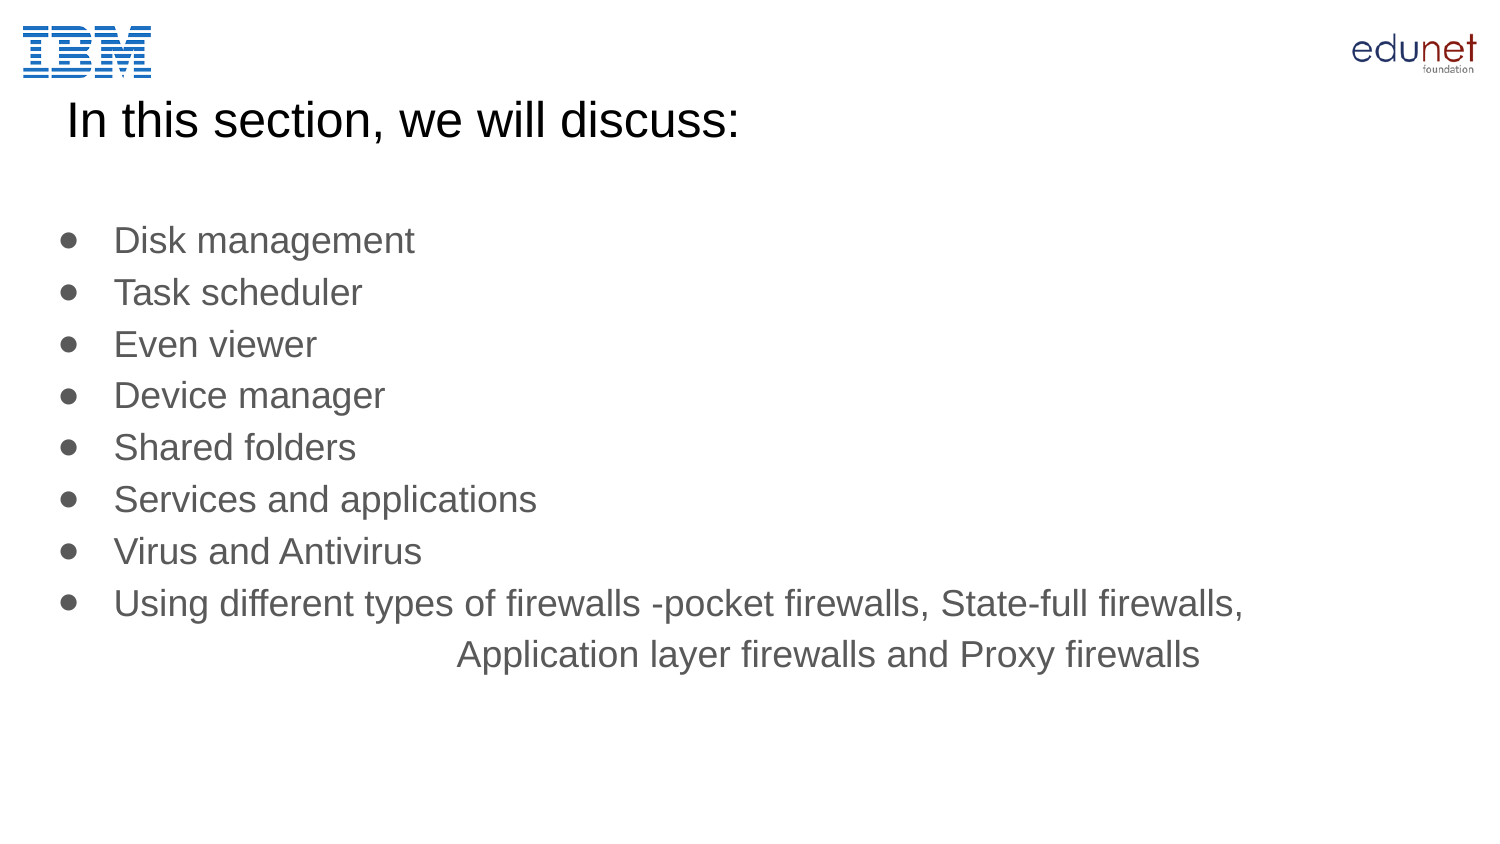

# In this section, we will discuss:
Disk management
Task scheduler
Even viewer
Device manager
Shared folders
Services and applications
Virus and Antivirus
Using different types of firewalls -pocket firewalls, State-full firewalls,                                                 Application layer firewalls and Proxy firewalls